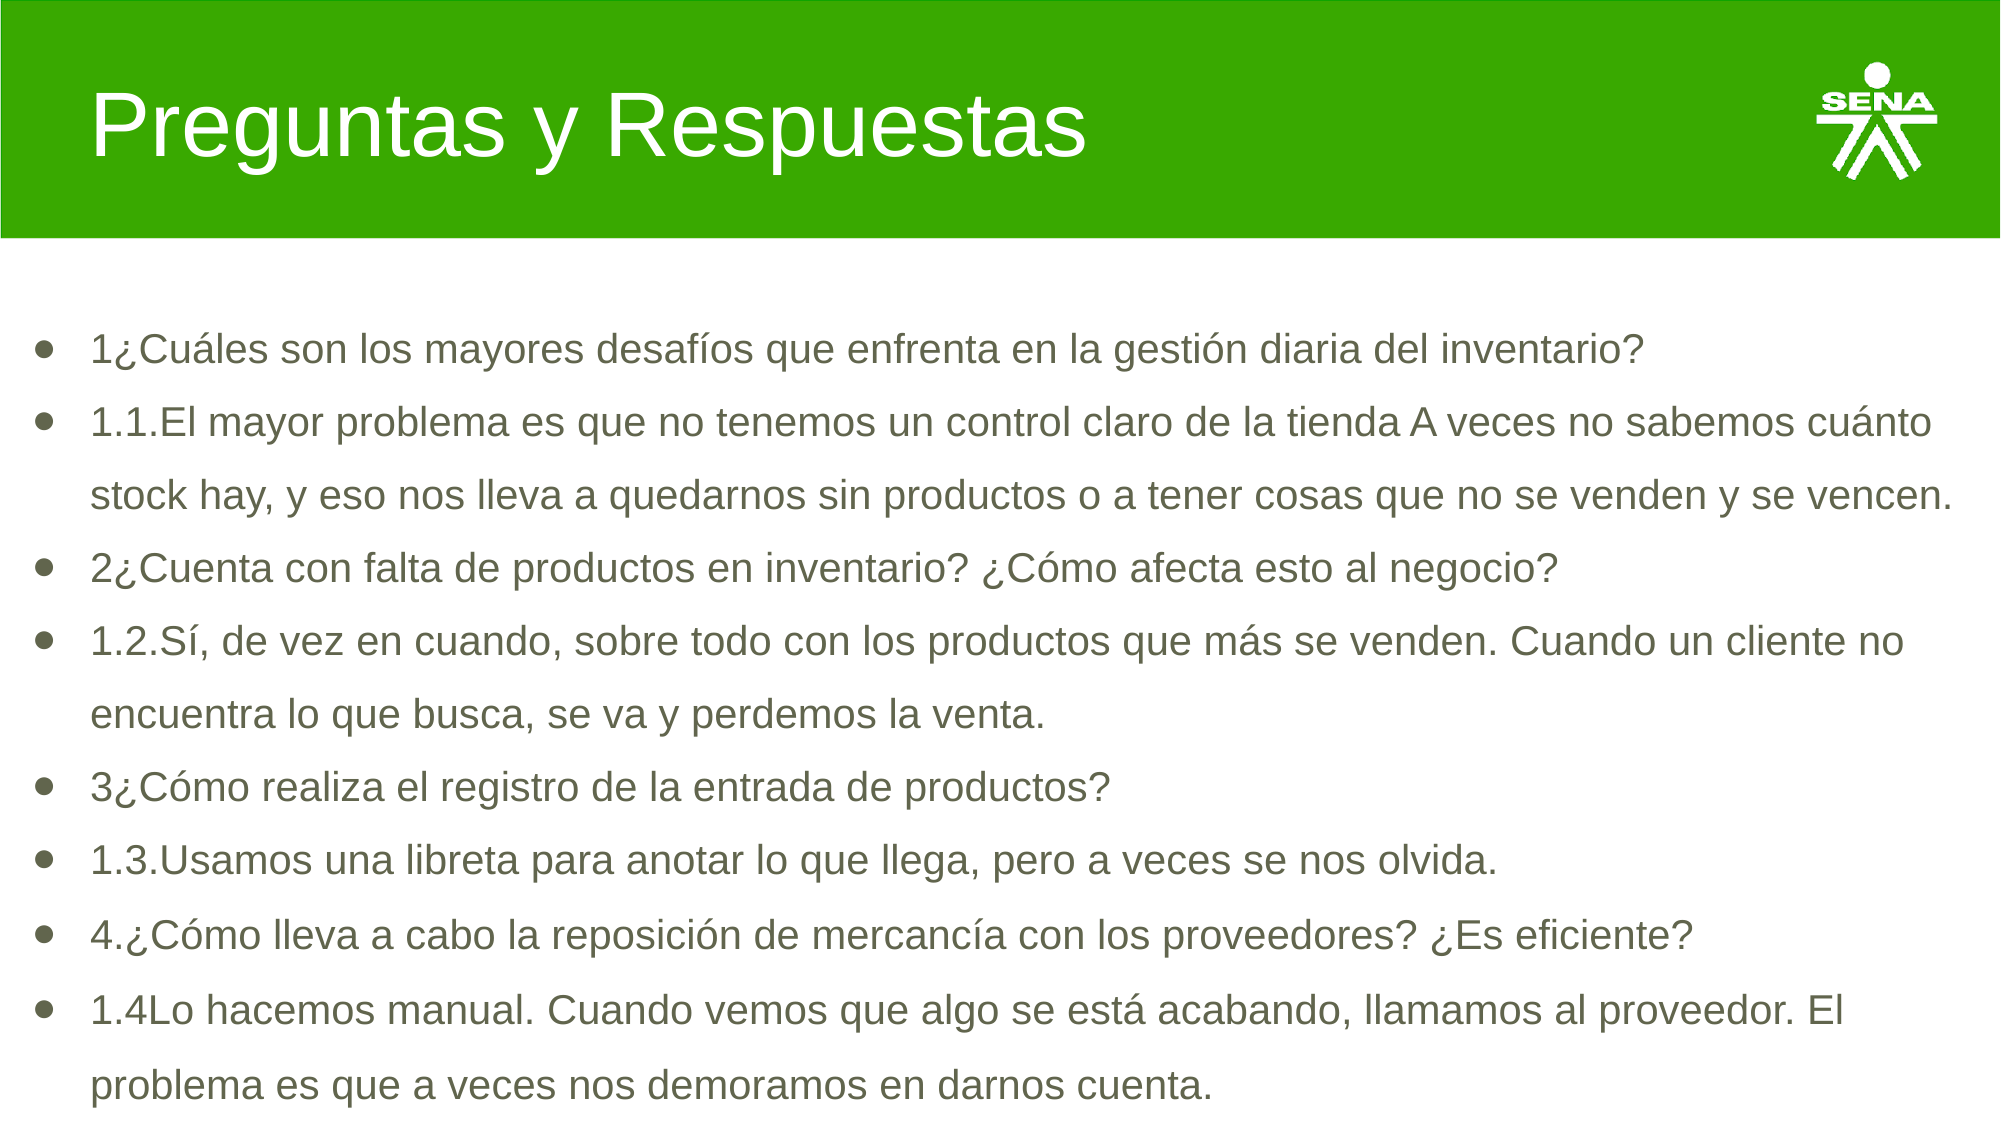

# Preguntas y Respuestas
1¿Cuáles son los mayores desafíos que enfrenta en la gestión diaria del inventario?
1.1.El mayor problema es que no tenemos un control claro de la tienda A veces no sabemos cuánto stock hay, y eso nos lleva a quedarnos sin productos o a tener cosas que no se venden y se vencen.
2¿Cuenta con falta de productos en inventario? ¿Cómo afecta esto al negocio?
1.2.Sí, de vez en cuando, sobre todo con los productos que más se venden. Cuando un cliente no encuentra lo que busca, se va y perdemos la venta.
3¿Cómo realiza el registro de la entrada de productos?
1.3.Usamos una libreta para anotar lo que llega, pero a veces se nos olvida.
4.¿Cómo lleva a cabo la reposición de mercancía con los proveedores? ¿Es eficiente?
1.4Lo hacemos manual. Cuando vemos que algo se está acabando, llamamos al proveedor. El problema es que a veces nos demoramos en darnos cuenta.